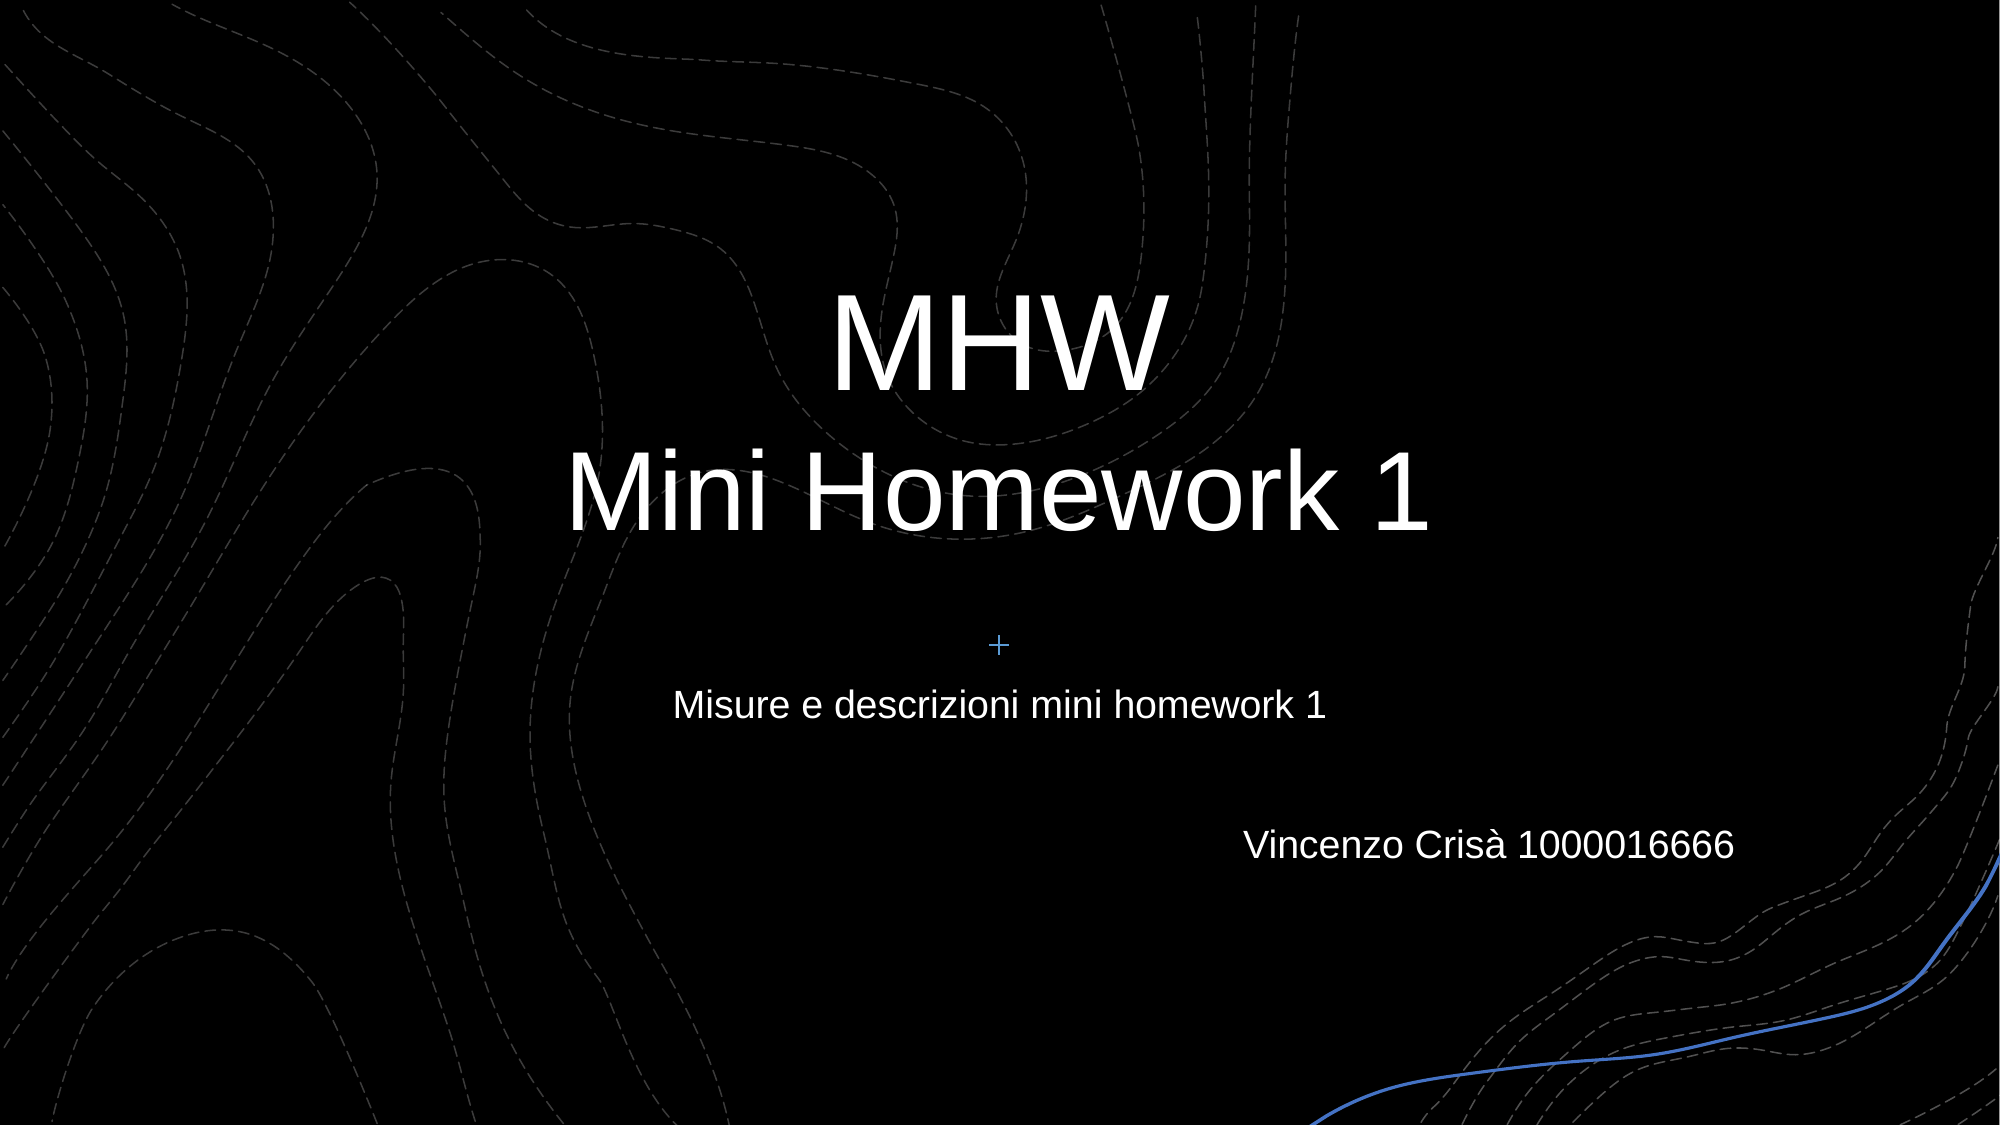

# MHW Mini Homework 1

Misure e descrizioni mini homework 1

Vincenzo Crisà 1000016666